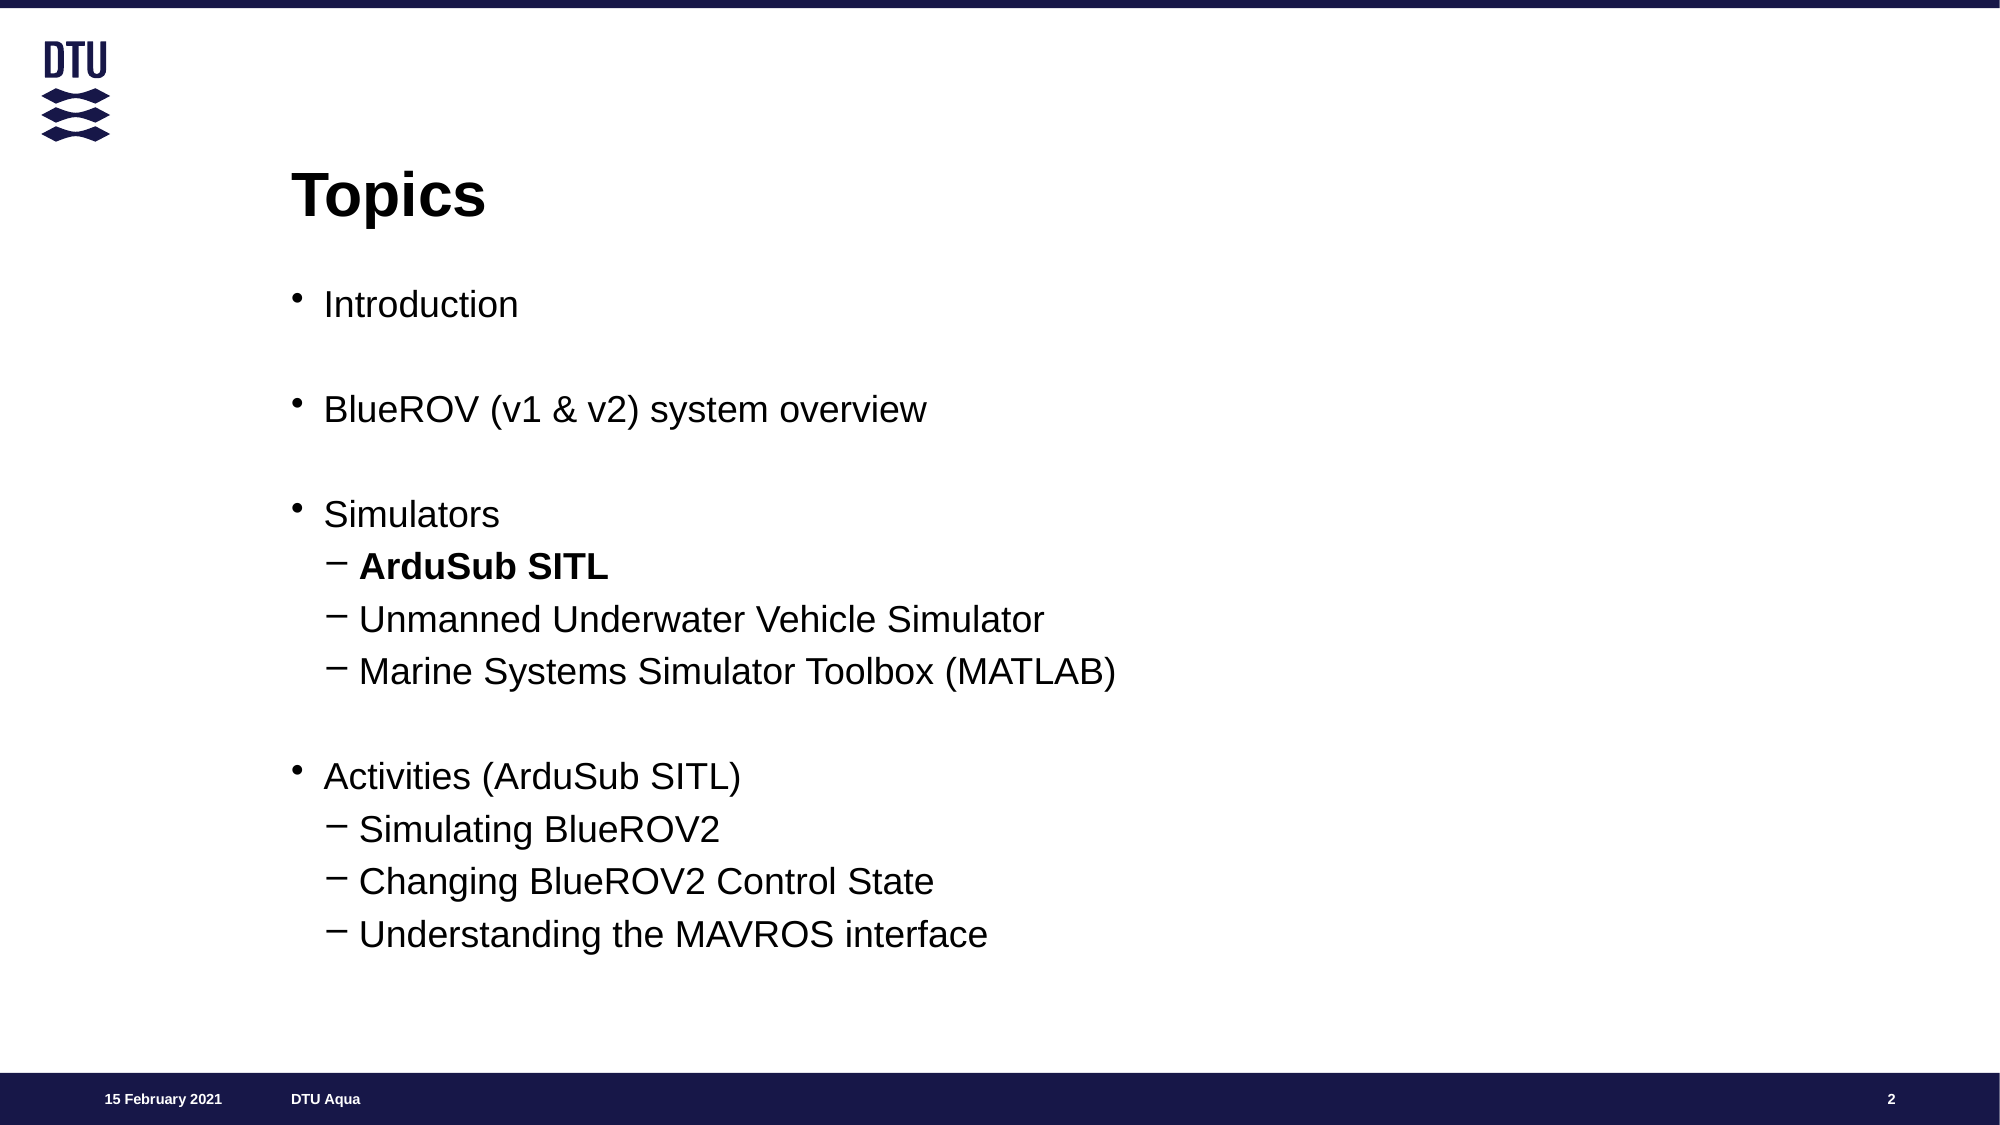

# Topics
Introduction

BlueROV (v1 & v2) system overview

Simulators
ArduSub SITL
Unmanned Underwater Vehicle Simulator
Marine Systems Simulator Toolbox (MATLAB)

Activities (ArduSub SITL)
Simulating BlueROV2
Changing BlueROV2 Control State
Understanding the MAVROS interface
2